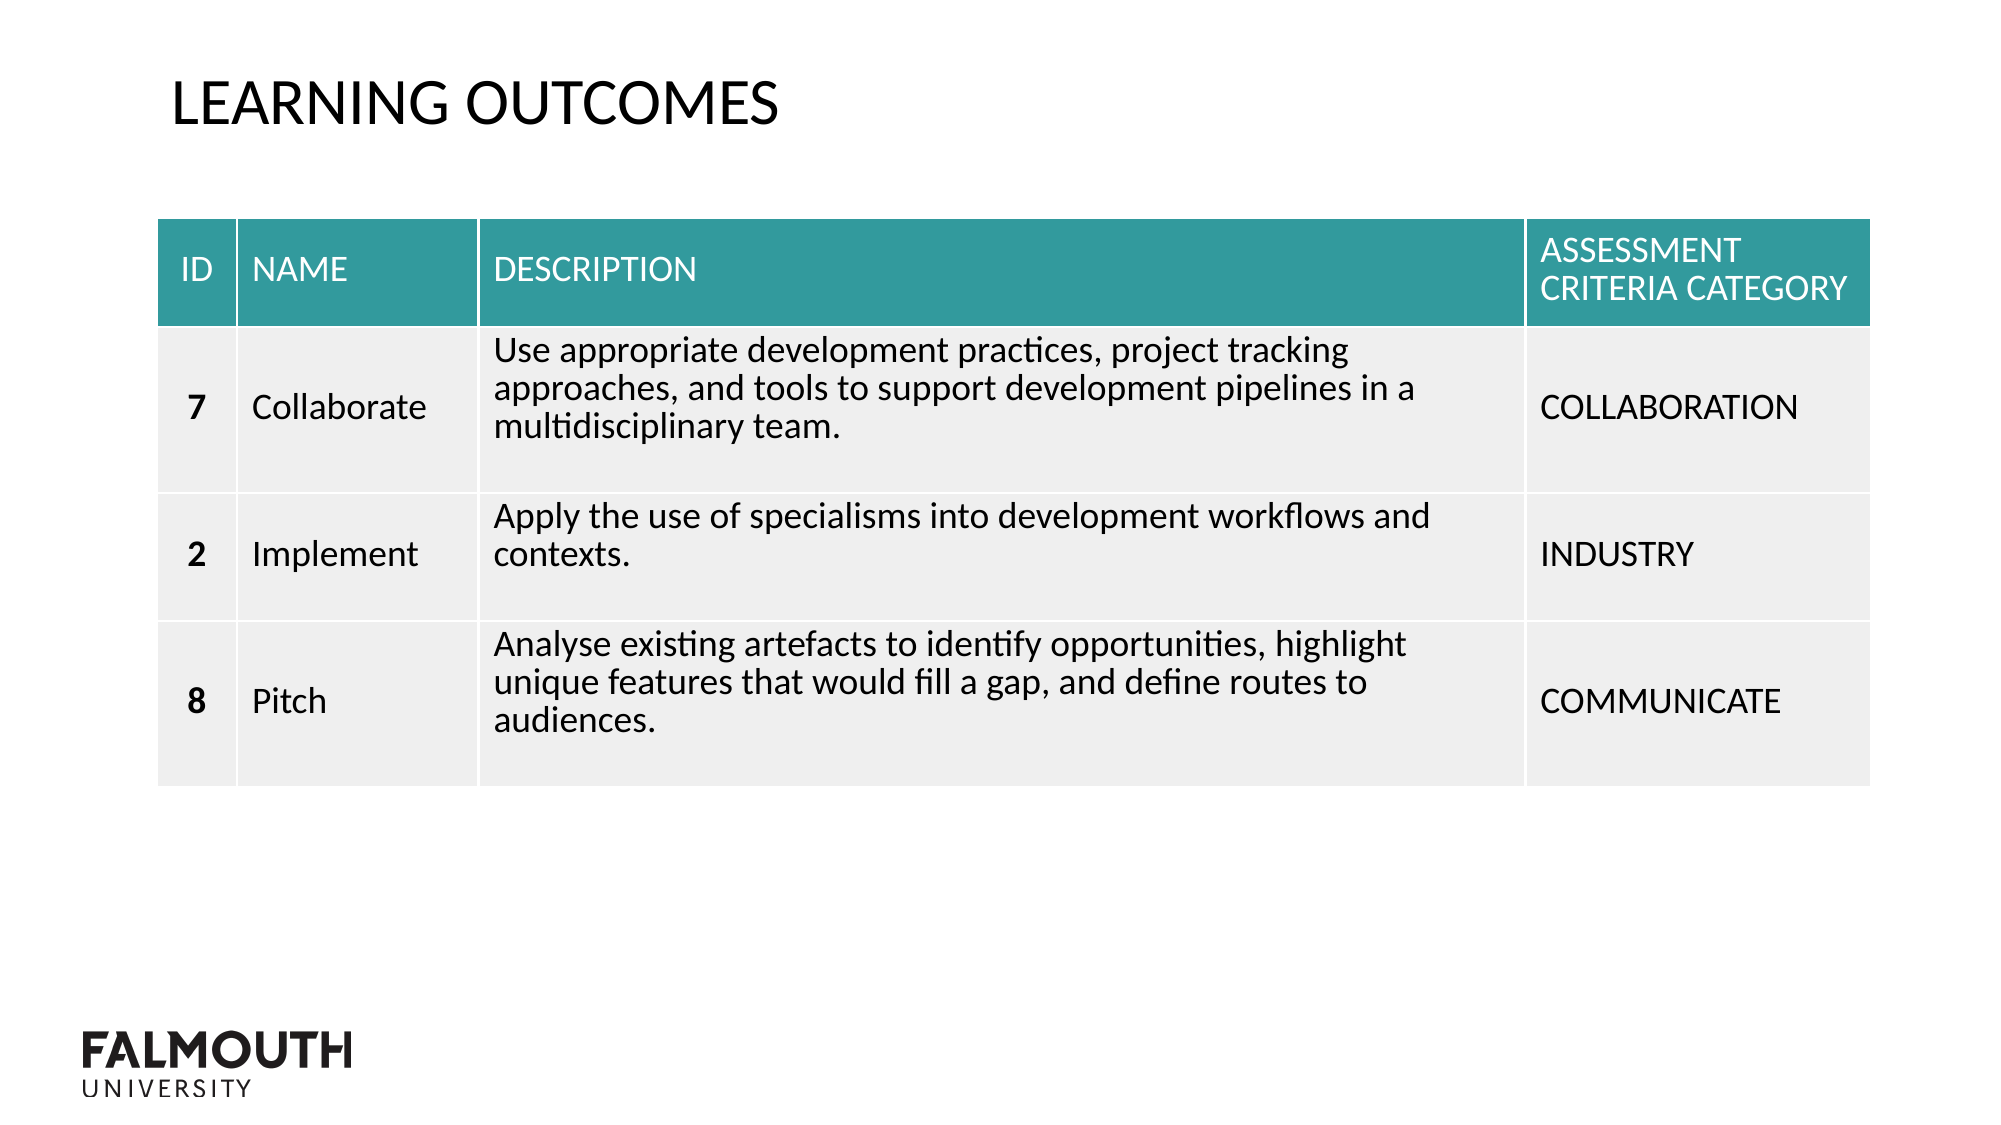

Learning Outcomes
| ID | NAME | DESCRIPTION | ASSESSMENT CRITERIA CATEGORY |
| --- | --- | --- | --- |
| 7 | Collaborate | Use appropriate development practices, project tracking approaches, and tools to support development pipelines in a multidisciplinary team. | COLLABORATION |
| 2 | Implement | Apply the use of specialisms into development workflows and contexts. | INDUSTRY |
| 8 | Pitch | Analyse existing artefacts to identify opportunities, highlight unique features that would fill a gap, and define routes to audiences. | COMMUNICATE |